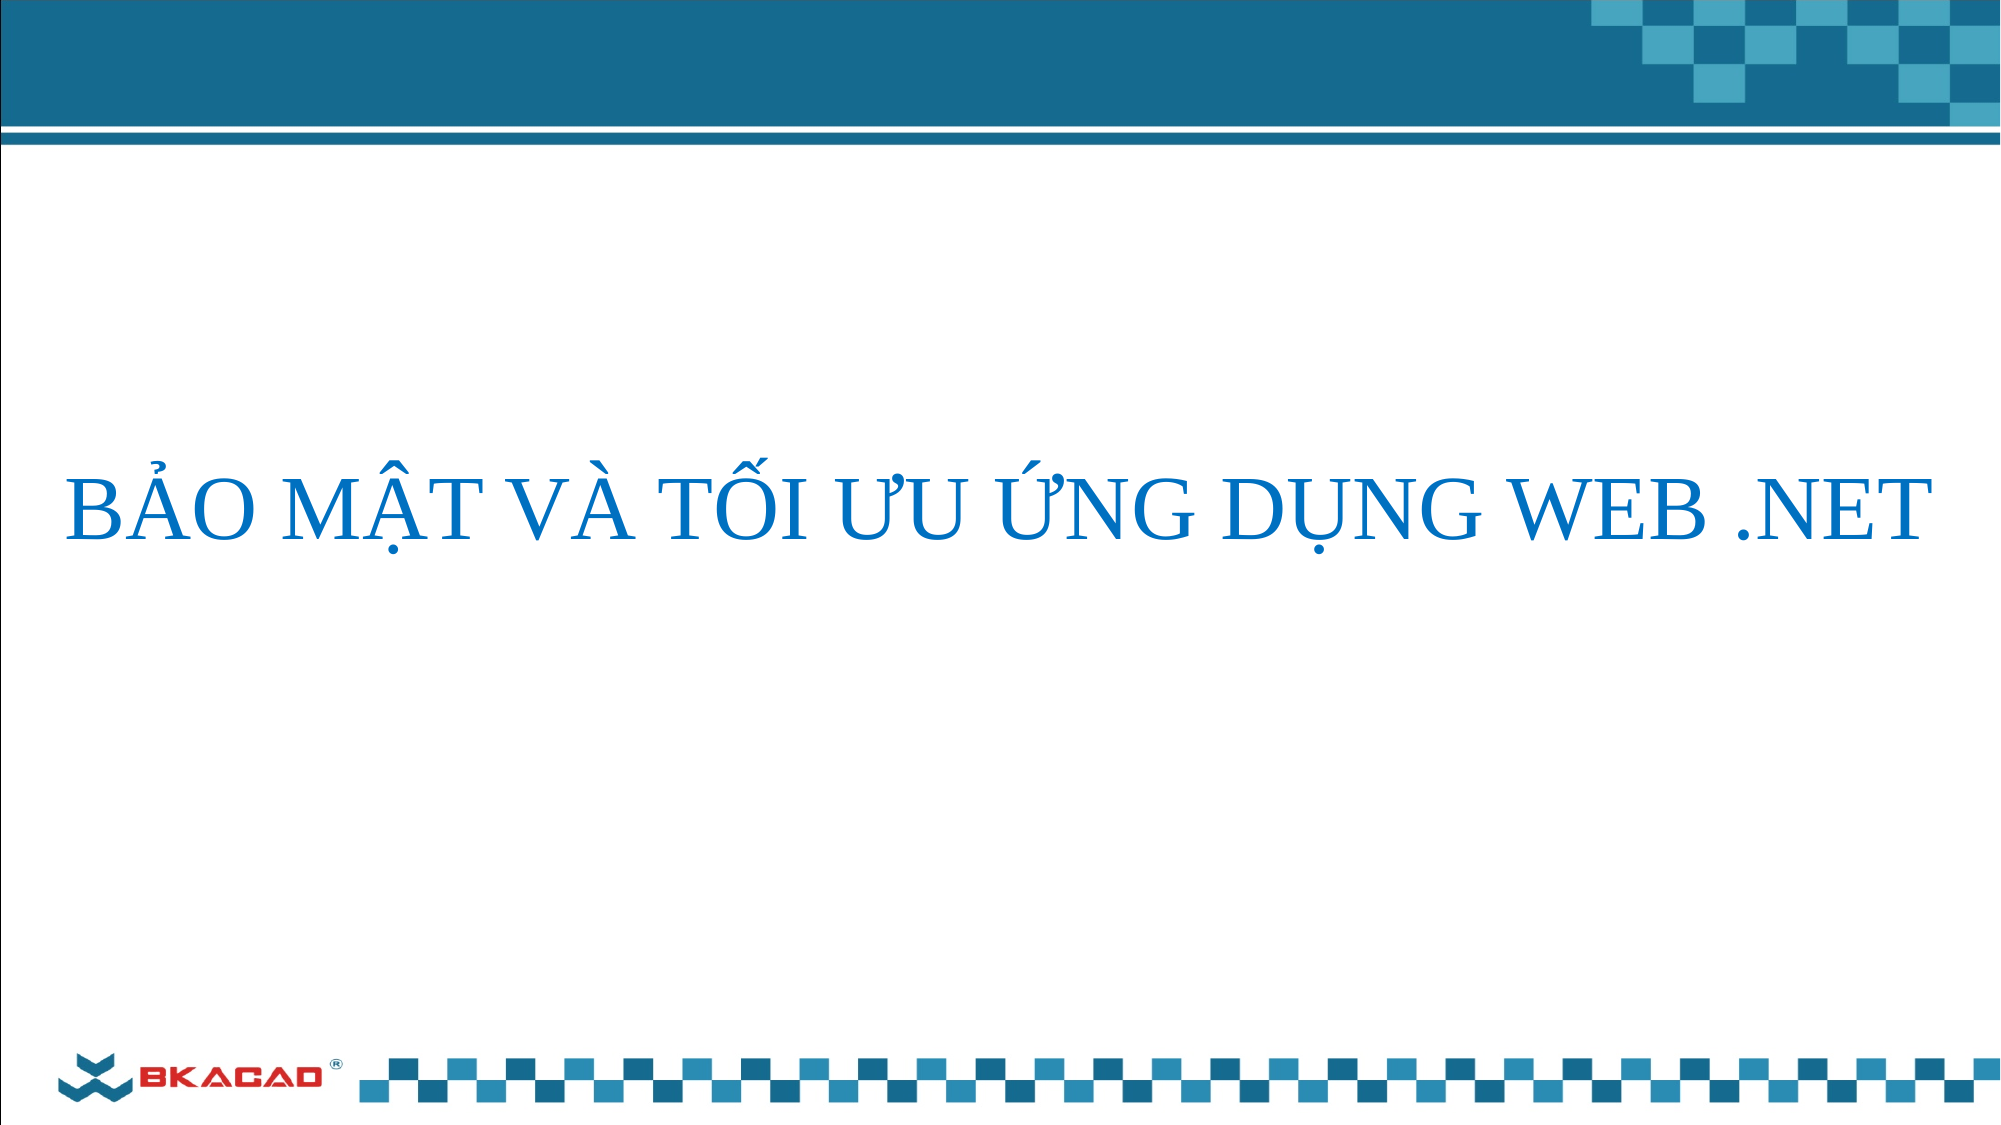

# BẢO MẬT VÀ TỐI ƯU ỨNG DỤNG WEB .NET